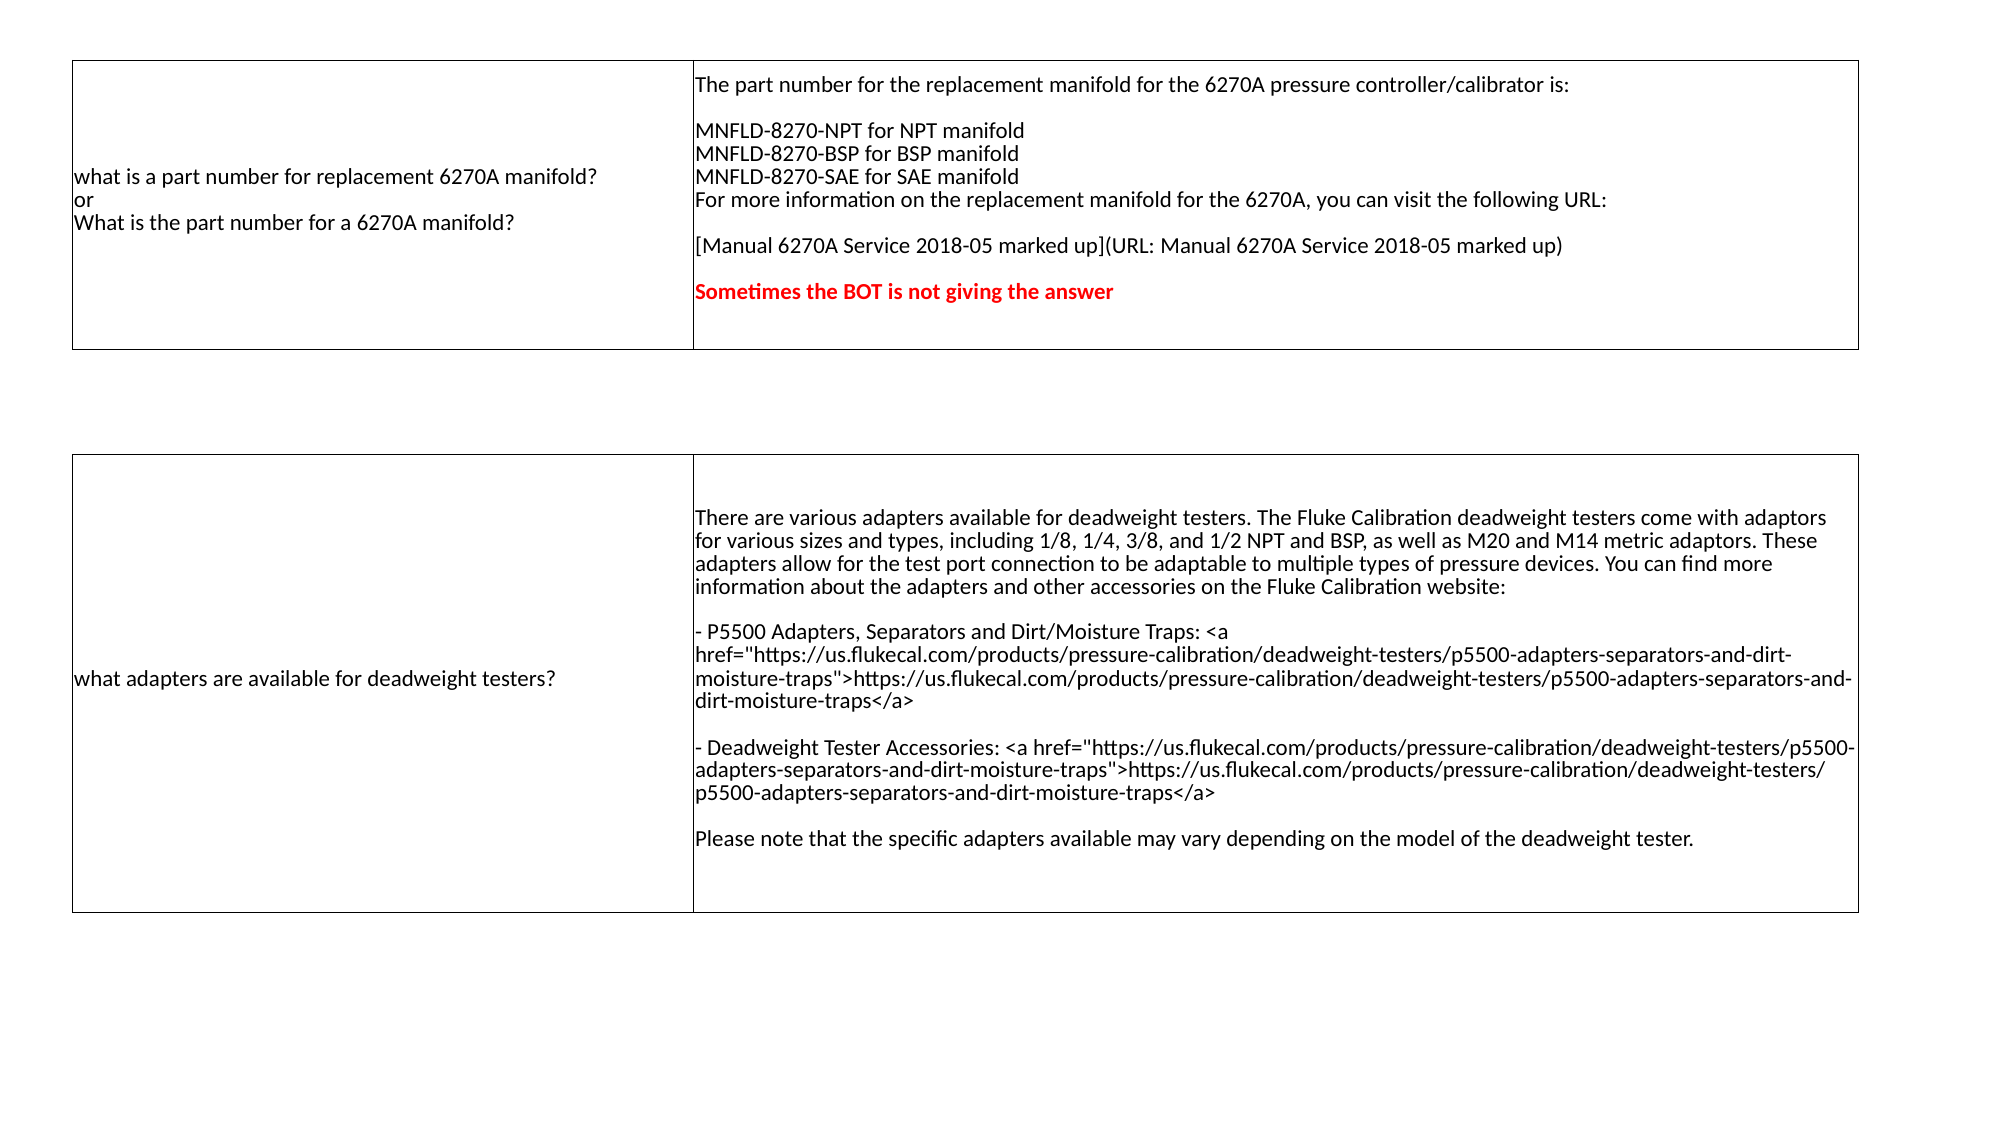

| what is a part number for replacement 6270A manifold? or What is the part number for a 6270A manifold? | The part number for the replacement manifold for the 6270A pressure controller/calibrator is: MNFLD-8270-NPT for NPT manifold MNFLD-8270-BSP for BSP manifold MNFLD-8270-SAE for SAE manifold For more information on the replacement manifold for the 6270A, you can visit the following URL: [Manual 6270A Service 2018-05 marked up](URL: Manual 6270A Service 2018-05 marked up) Sometimes the BOT is not giving the answer |
| --- | --- |
| what adapters are available for deadweight testers? | There are various adapters available for deadweight testers. The Fluke Calibration deadweight testers come with adaptors for various sizes and types, including 1/8, 1/4, 3/8, and 1/2 NPT and BSP, as well as M20 and M14 metric adaptors. These adapters allow for the test port connection to be adaptable to multiple types of pressure devices. You can find more information about the adapters and other accessories on the Fluke Calibration website: - P5500 Adapters, Separators and Dirt/Moisture Traps: <a href="https://us.flukecal.com/products/pressure-calibration/deadweight-testers/p5500-adapters-separators-and-dirt-moisture-traps">https://us.flukecal.com/products/pressure-calibration/deadweight-testers/p5500-adapters-separators-and-dirt-moisture-traps</a> - Deadweight Tester Accessories: <a href="https://us.flukecal.com/products/pressure-calibration/deadweight-testers/p5500-adapters-separators-and-dirt-moisture-traps">https://us.flukecal.com/products/pressure-calibration/deadweight-testers/p5500-adapters-separators-and-dirt-moisture-traps</a> Please note that the specific adapters available may vary depending on the model of the deadweight tester. |
| --- | --- |